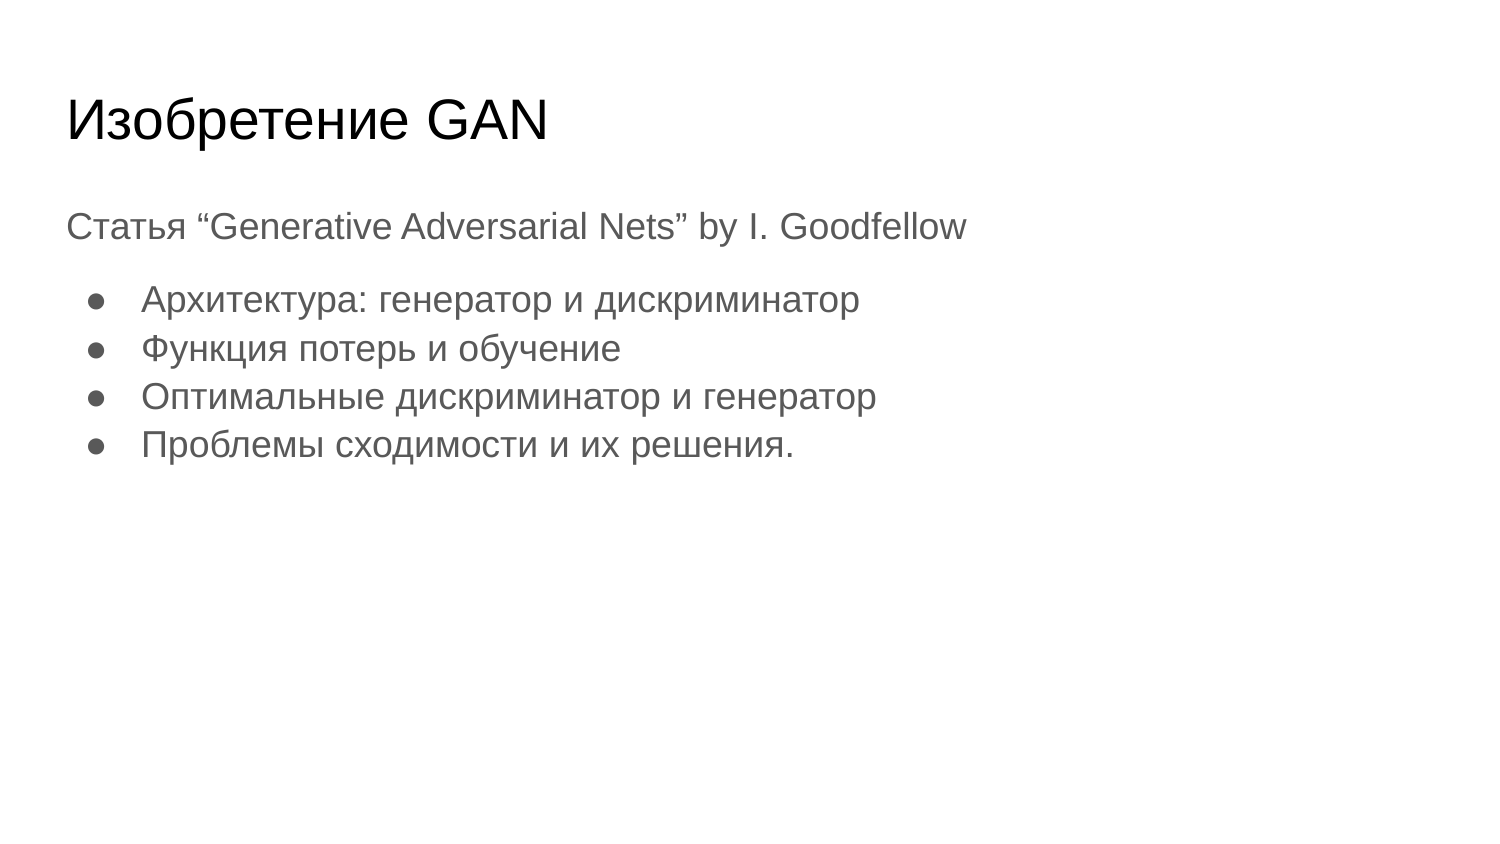

# Изобретение GAN
Статья “Generative Adversarial Nets” by I. Goodfellow
Архитектура: генератор и дискриминатор
Функция потерь и обучение
Оптимальные дискриминатор и генератор
Проблемы сходимости и их решения.